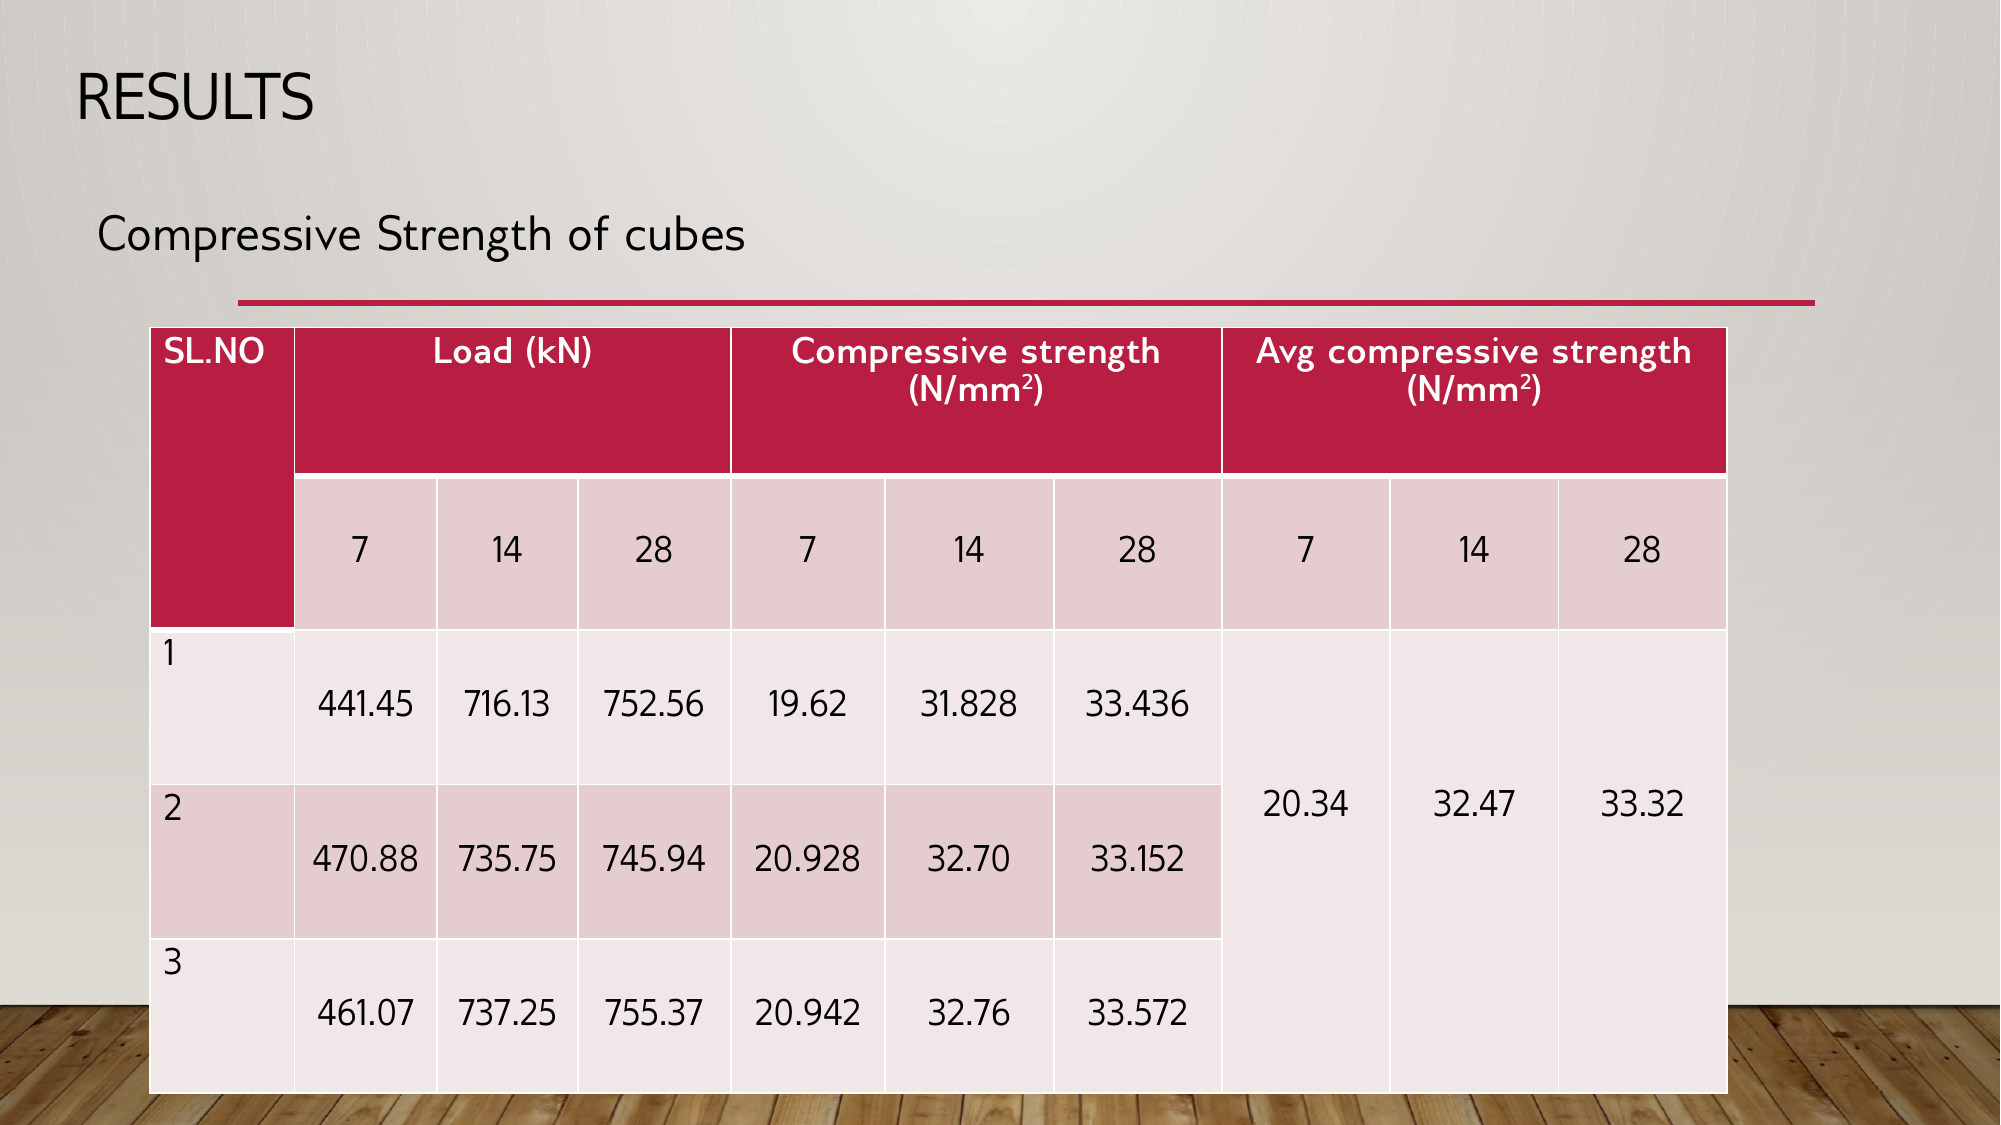

# Results
Compressive Strength of cubes
| SL.NO | Load (kN) |  |  | Compressive strength (N/mm2) |  |  | Avg compressive strength (N/mm2) |  |  |
| --- | --- | --- | --- | --- | --- | --- | --- | --- | --- |
|  | 7 | 14 | 28 | 7 | 14 | 28 | 7 | 14 | 28 |
| 1 | 441.45 | 716.13 | 752.56 | 19.62 | 31.828 | 33.436 | 20.34 | 32.47 | 33.32 |
| 2 | 470.88 | 735.75 | 745.94 | 20.928 | 32.70 | 33.152 |  |  |  |
| 3 | 461.07 | 737.25 | 755.37 | 20.942 | 32.76 | 33.572 |  |  |  |